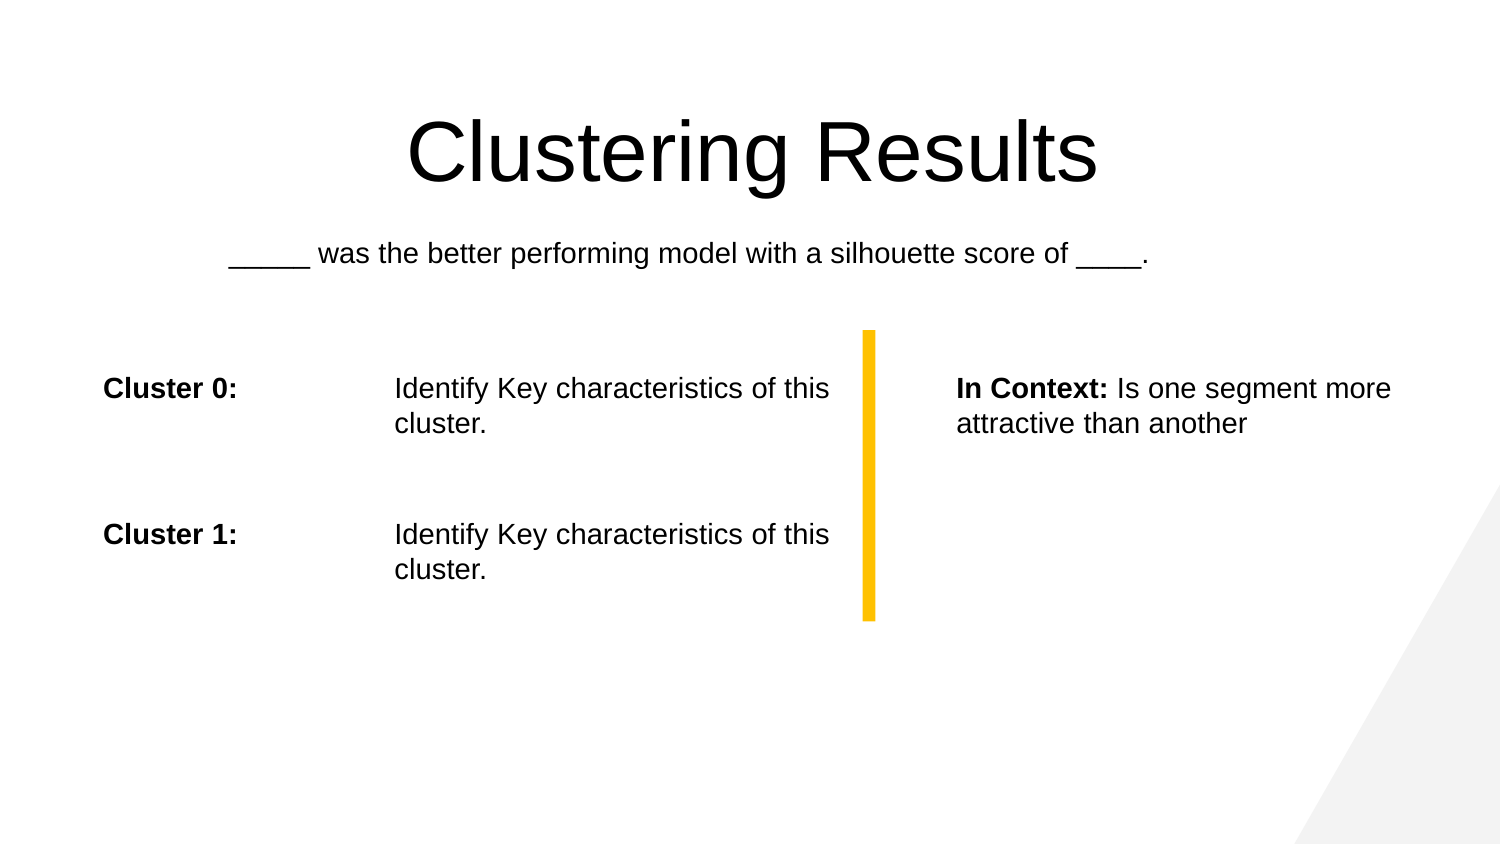

# Clustering Results
_____ was the better performing model with a silhouette score of ____.

Cluster 0:
In Context: Is one segment more attractive than another
Identify Key characteristics of this cluster.
Cluster 1:
Identify Key characteristics of this cluster.